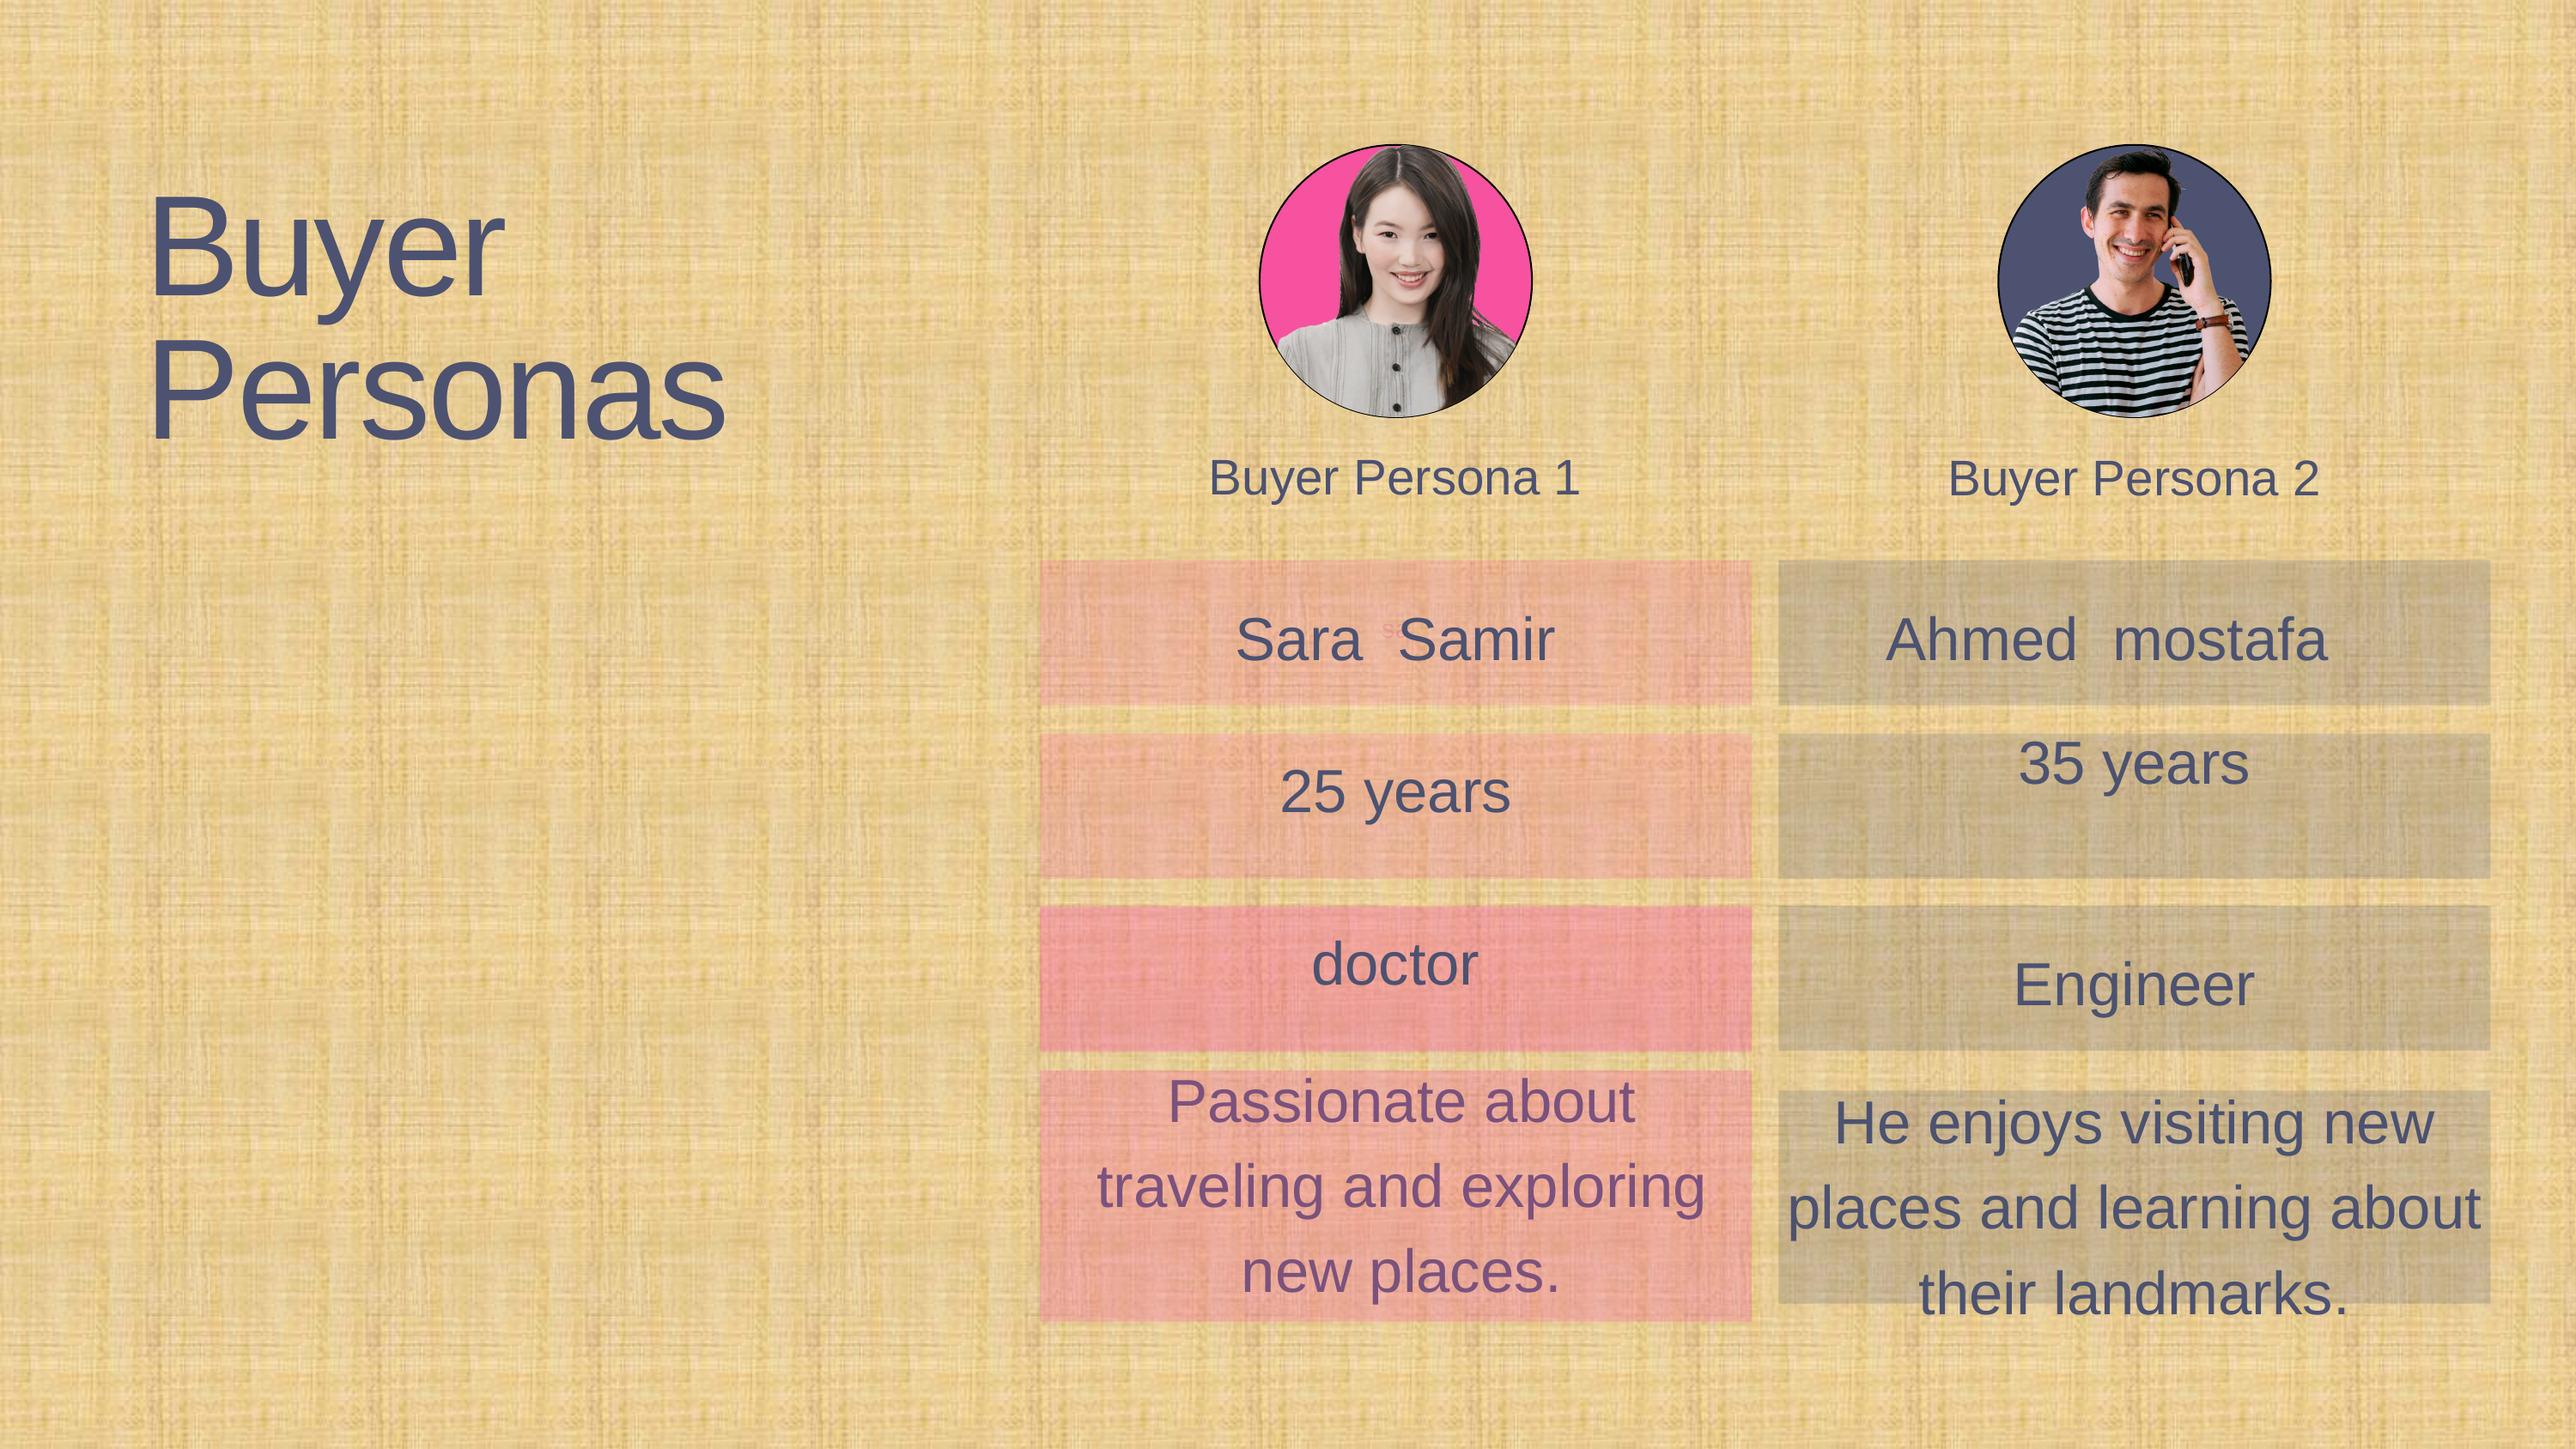

Buyer Personas
Buyer Persona 1
Buyer Persona 2

sa

Sara  Samir
Ahmed  mostafa
35 years

25 years

doctor
Engineer
Passionate about traveling and exploring new places.

He enjoys visiting new places and learning about their landmarks.